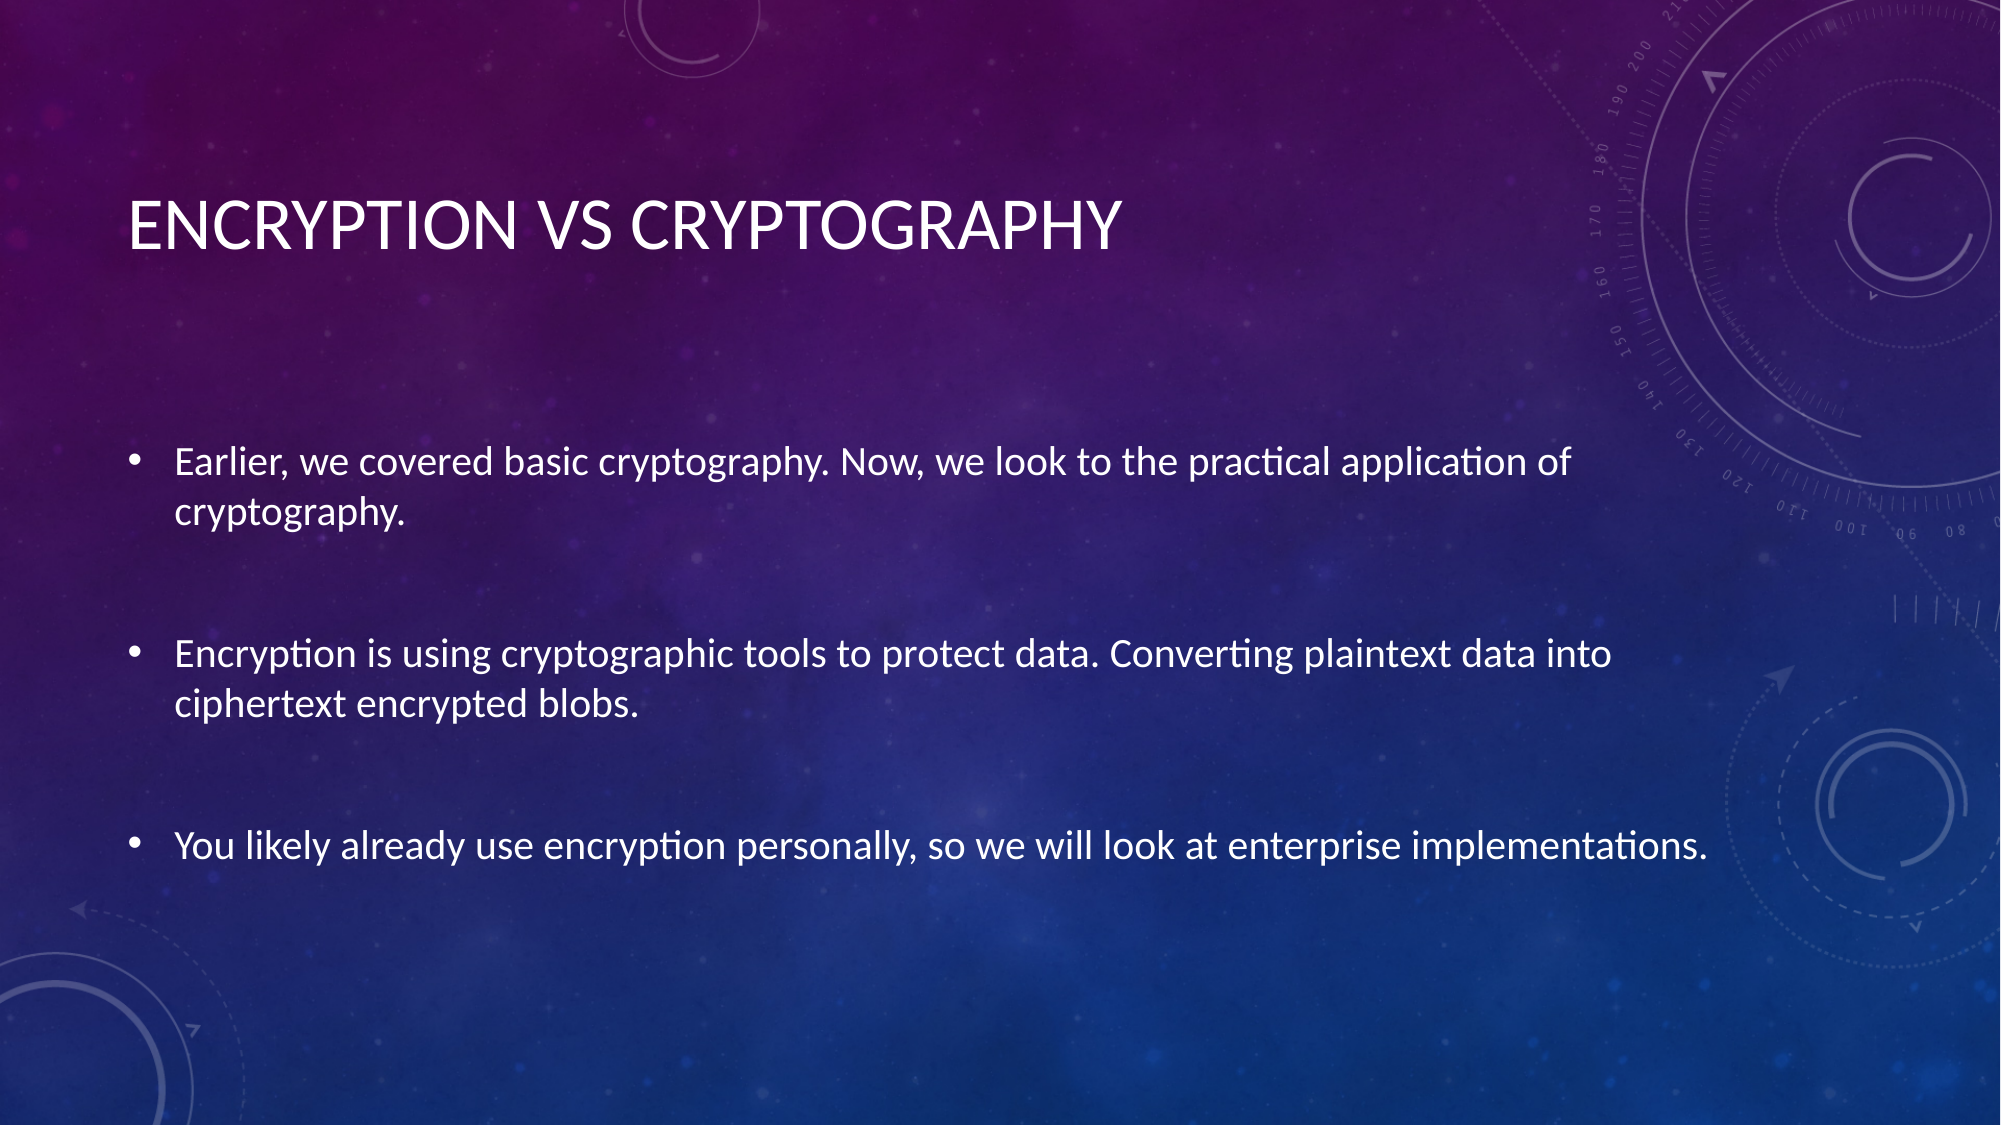

# Encryption vs cryptography
Earlier, we covered basic cryptography. Now, we look to the practical application of cryptography.

Encryption is using cryptographic tools to protect data. Converting plaintext data into ciphertext encrypted blobs.

You likely already use encryption personally, so we will look at enterprise implementations.